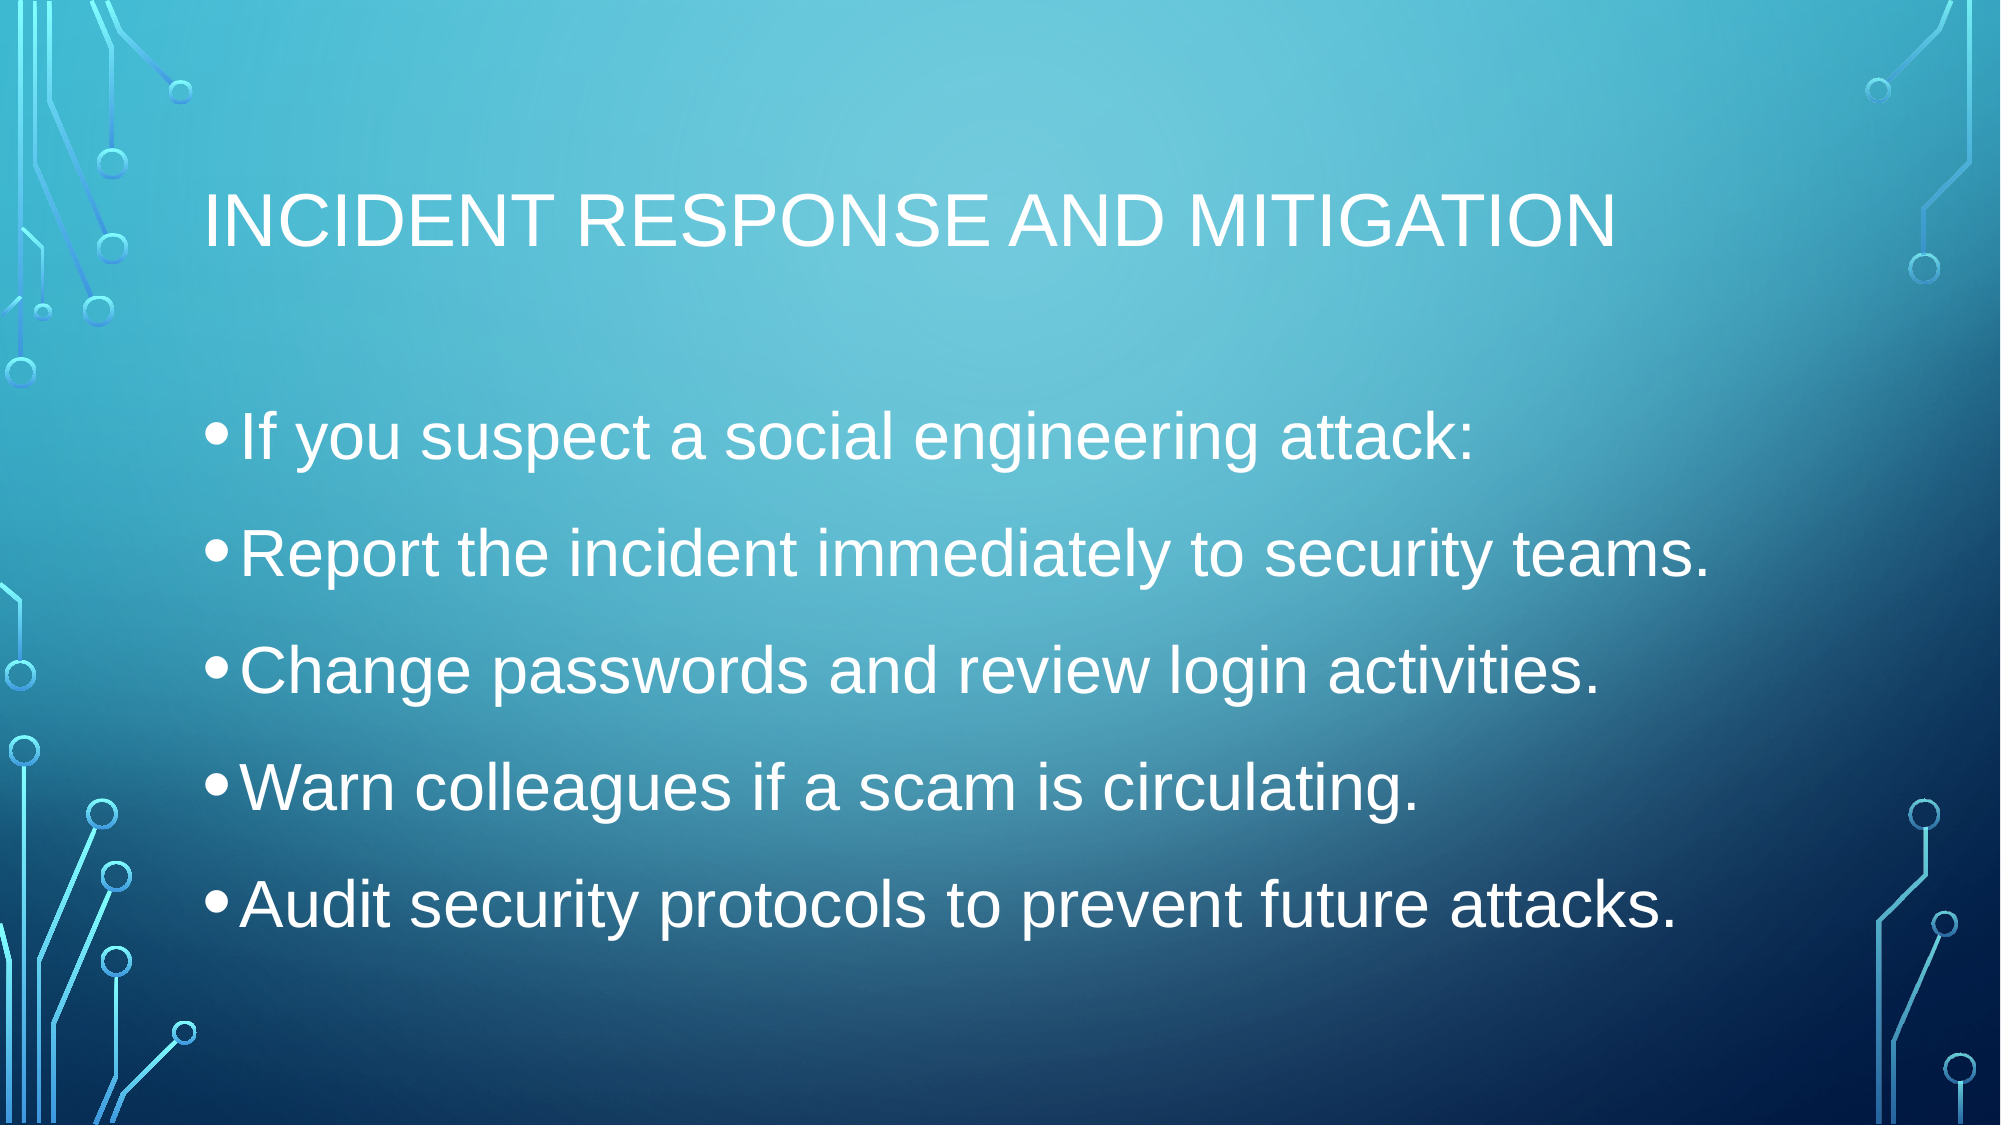

# Incident response and mitigation
If you suspect a social engineering attack:
Report the incident immediately to security teams.
Change passwords and review login activities.
Warn colleagues if a scam is circulating.
Audit security protocols to prevent future attacks.